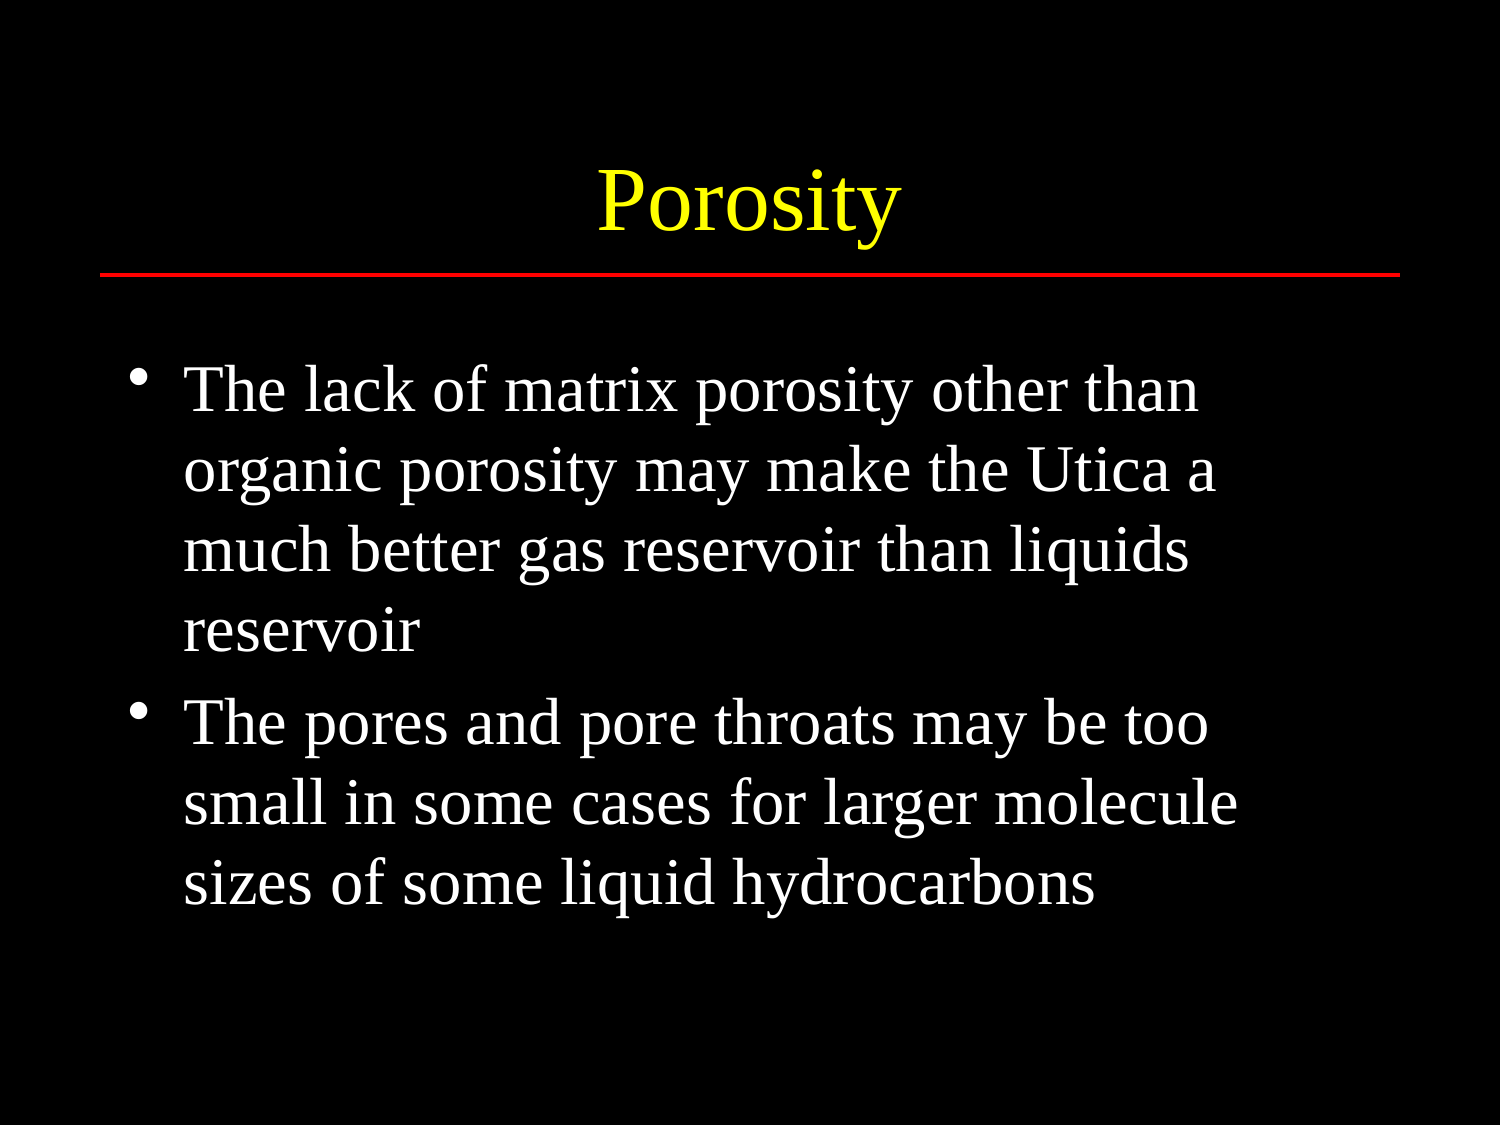

# Porosity
The lack of matrix porosity other than organic porosity may make the Utica a much better gas reservoir than liquids reservoir
The pores and pore throats may be too small in some cases for larger molecule sizes of some liquid hydrocarbons